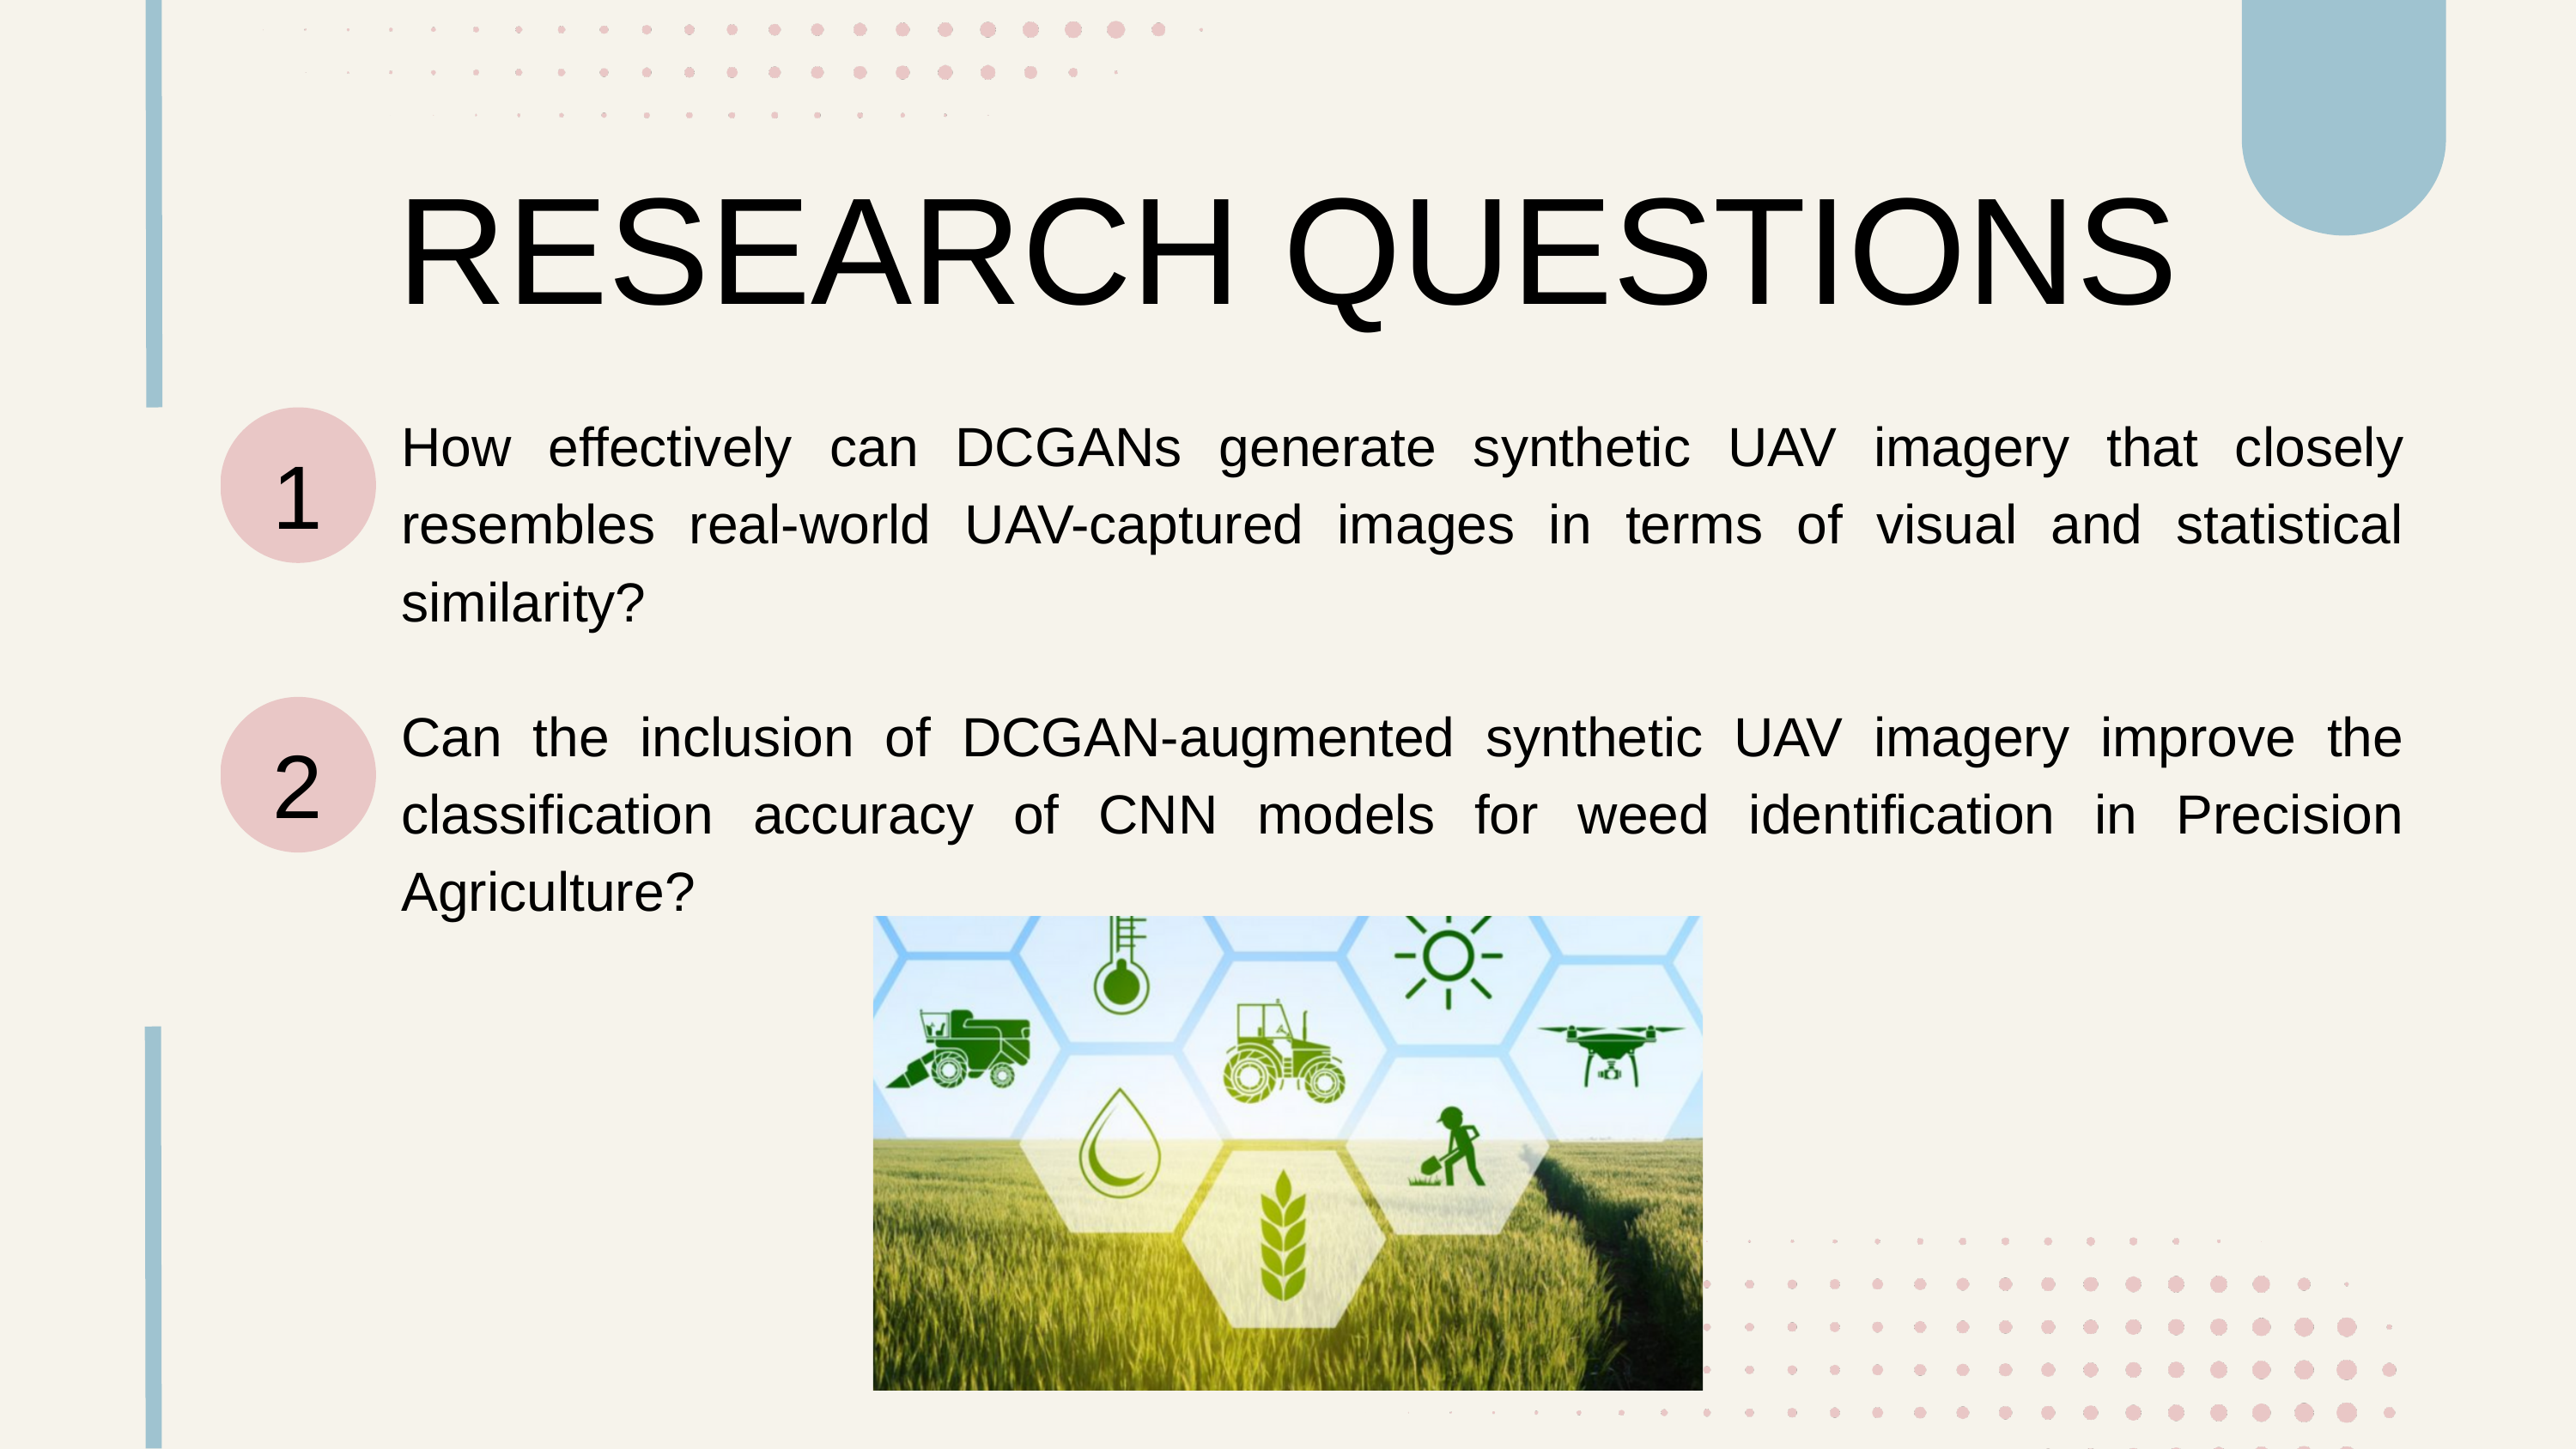

RESEARCH QUESTIONS

How effectively can DCGANs generate synthetic UAV imagery that closely resembles real-world UAV-captured images in terms of visual and statistical similarity?

1
Can the inclusion of DCGAN-augmented synthetic UAV imagery improve the classification accuracy of CNN models for weed identification in Precision Agriculture?

2